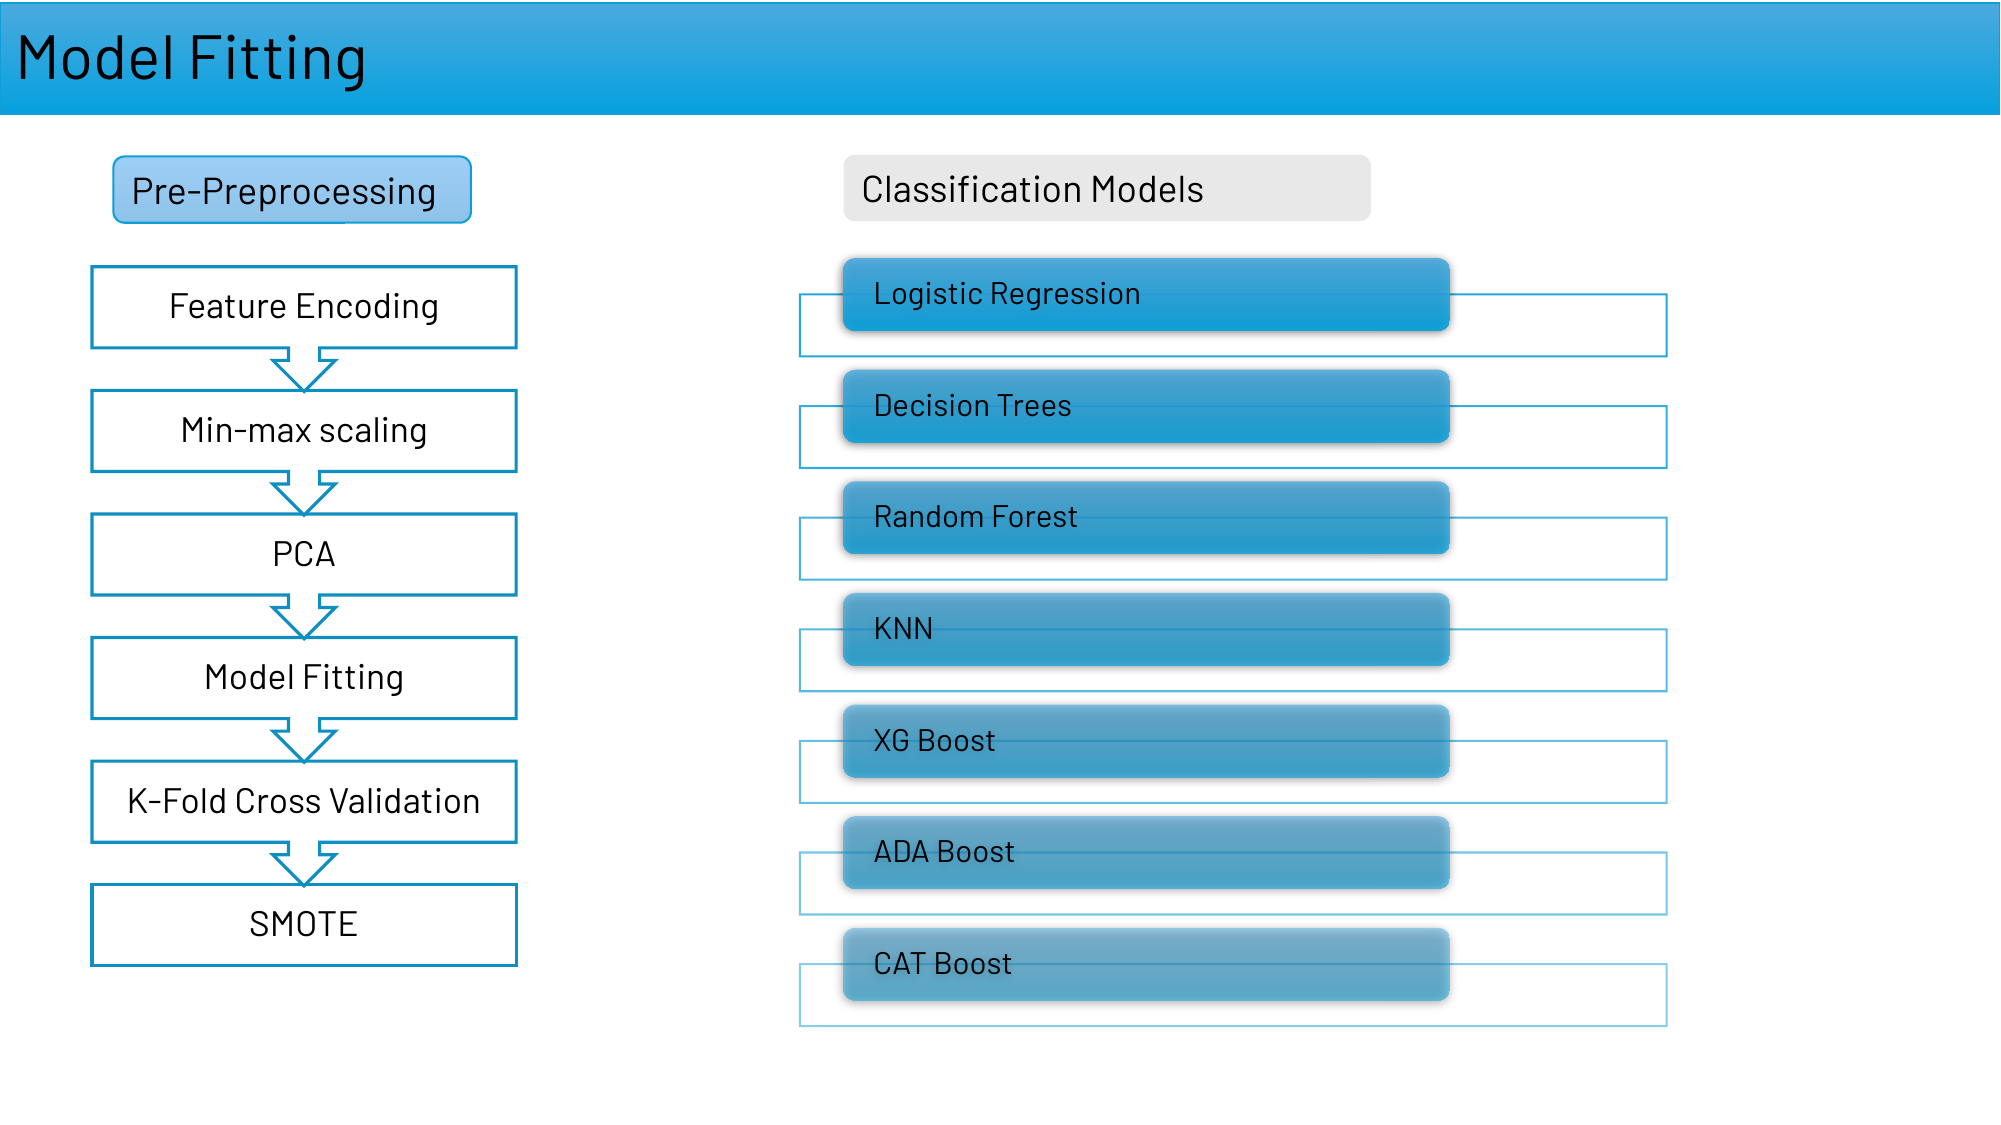

# Model Fitting
Classification Models
Pre-Preprocessing
Logistic Regression
Decision Trees
Random Forest
KNN
XG Boost
ADA Boost
CAT Boost
SMOTE
K-Fold Cross Validation
Model Fitting
PCA
Min-max scaling
Feature Encoding